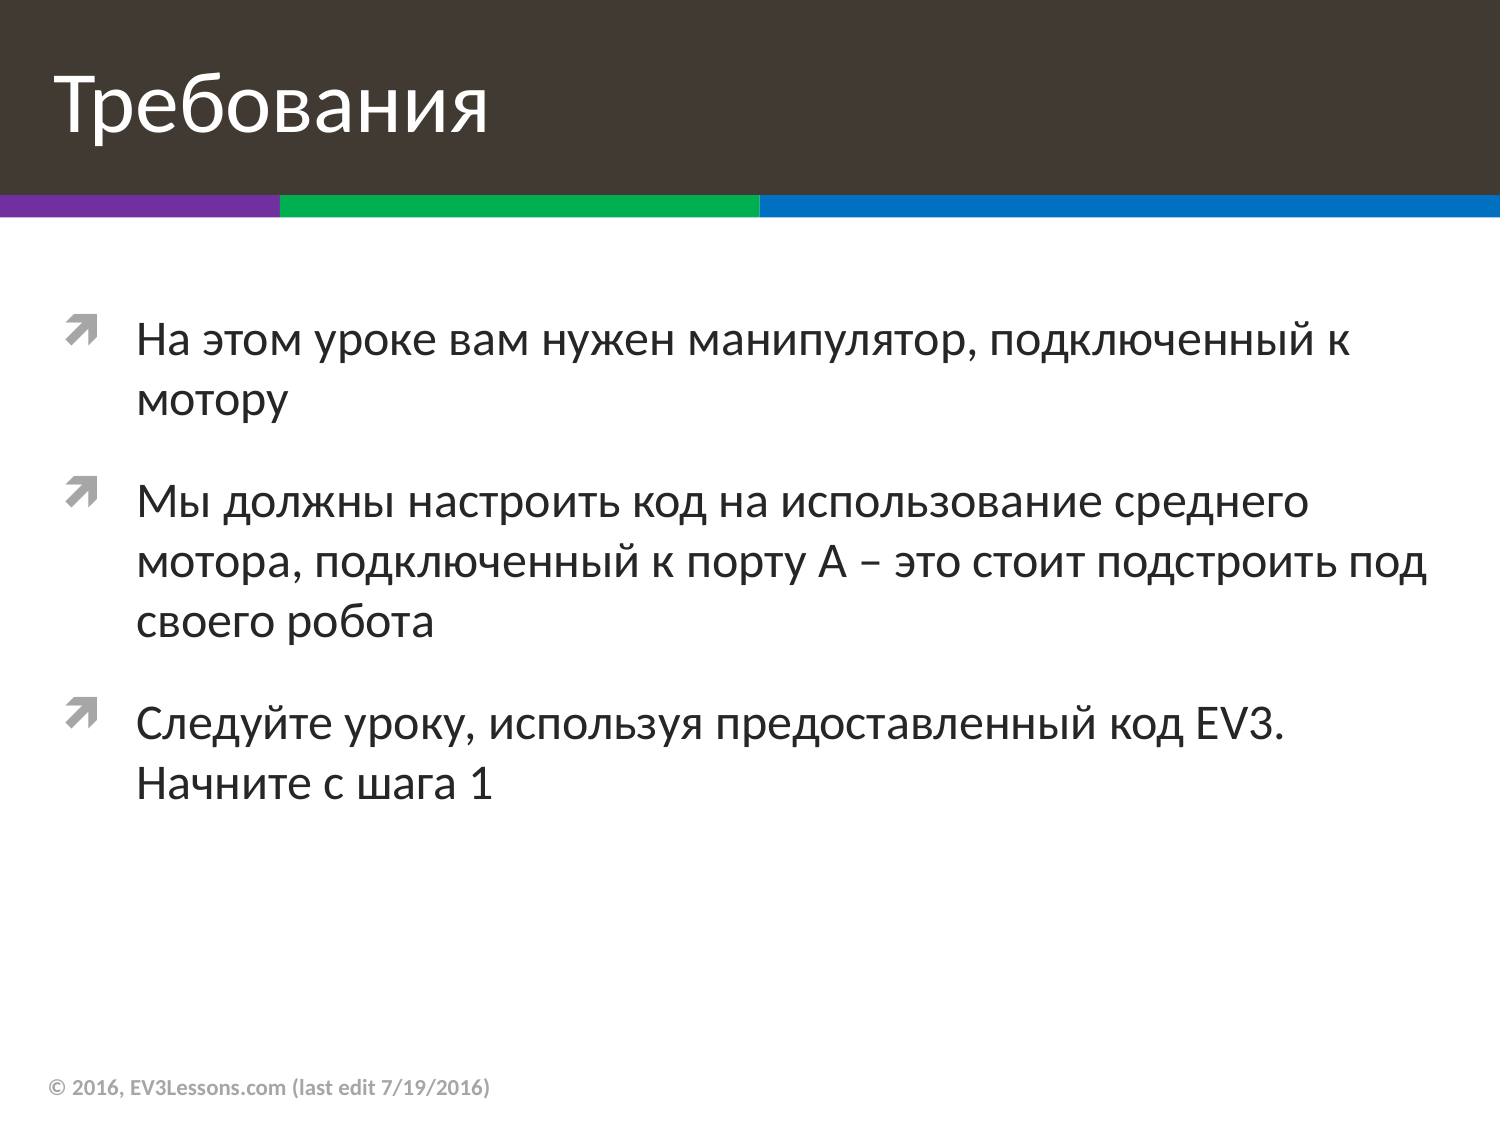

# Требования
На этом уроке вам нужен манипулятор, подключенный к мотору
Мы должны настроить код на использование среднего мотора, подключенный к порту А – это стоит подстроить под своего робота
Следуйте уроку, используя предоставленный код EV3. Начните с шага 1
© 2016, EV3Lessons.com (last edit 7/19/2016)